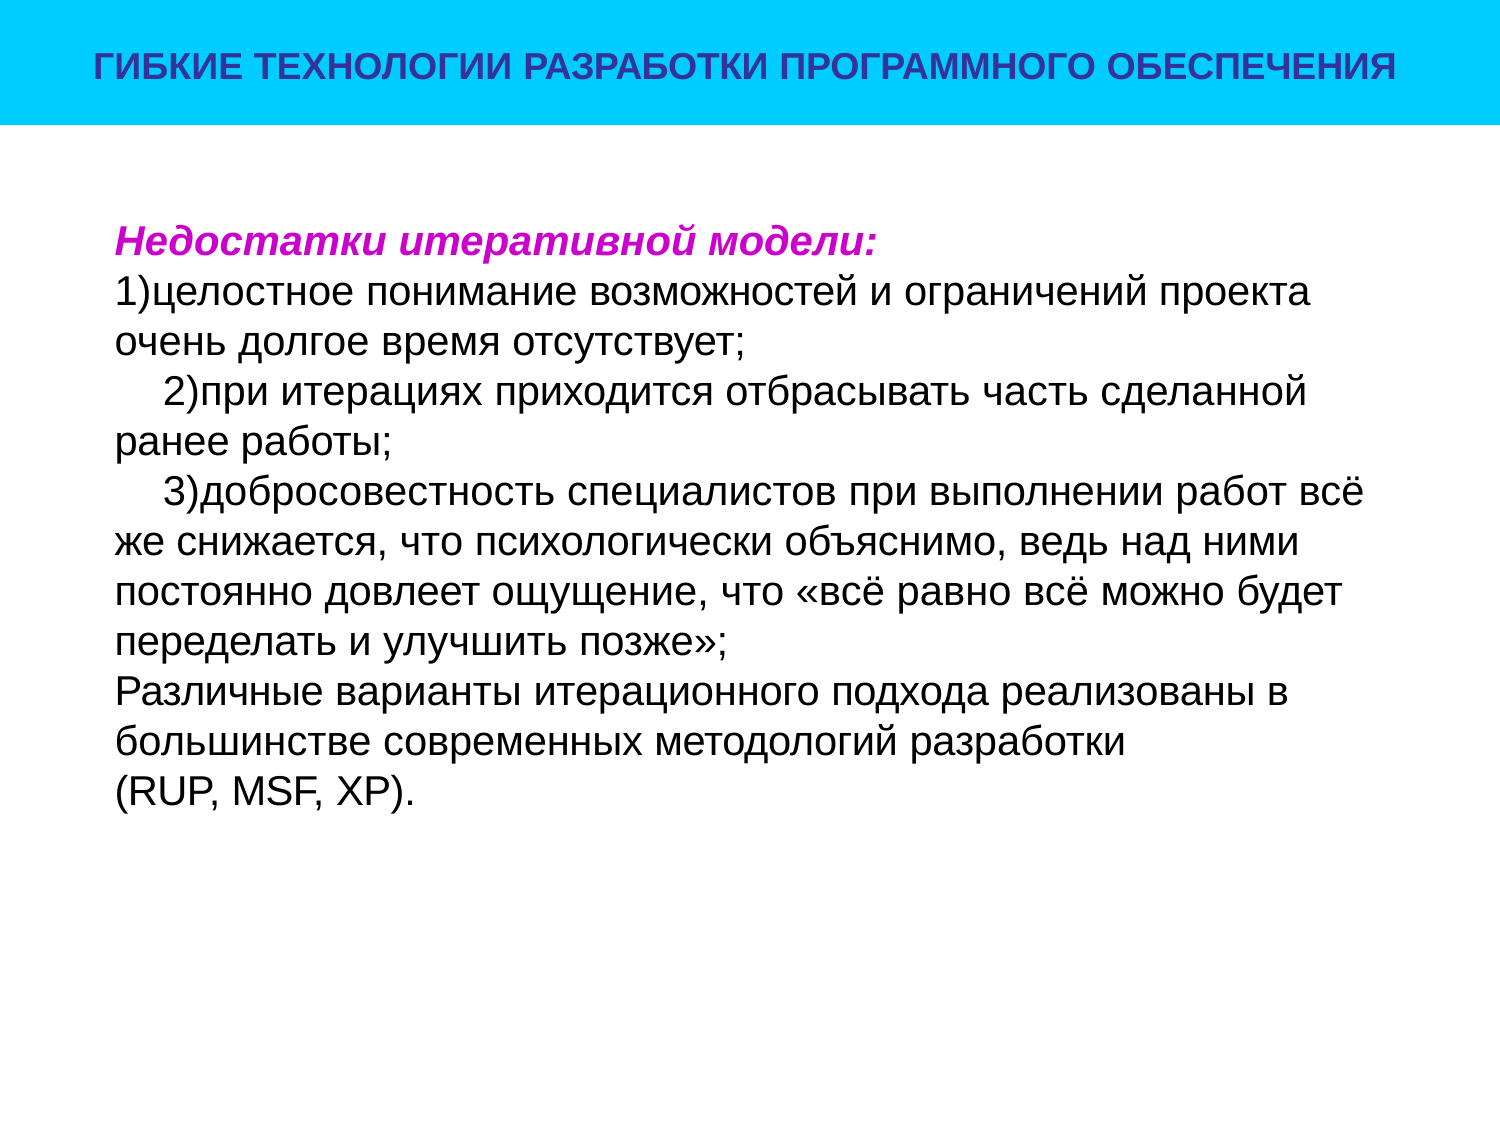

ГИБКИЕ ТЕХНОЛОГИИ РАЗРАБОТКИ ПРОГРАММНОГО ОБЕСПЕЧЕНИЯ
# Недостатки итеративной модели:
1)целостное понимание возможностей и ограничений проекта
очень долгое время отсутствует;
при итерациях приходится отбрасывать часть сделанной ранее работы;
добросовестность специалистов при выполнении работ всё же снижается, что психологически объяснимо, ведь над ними постоянно довлеет ощущение, что «всё равно всё можно будет переделать и улучшить позже»;
Различные варианты итерационного подхода реализованы в
большинстве современных методологий разработки
(RUP, MSF, XP).